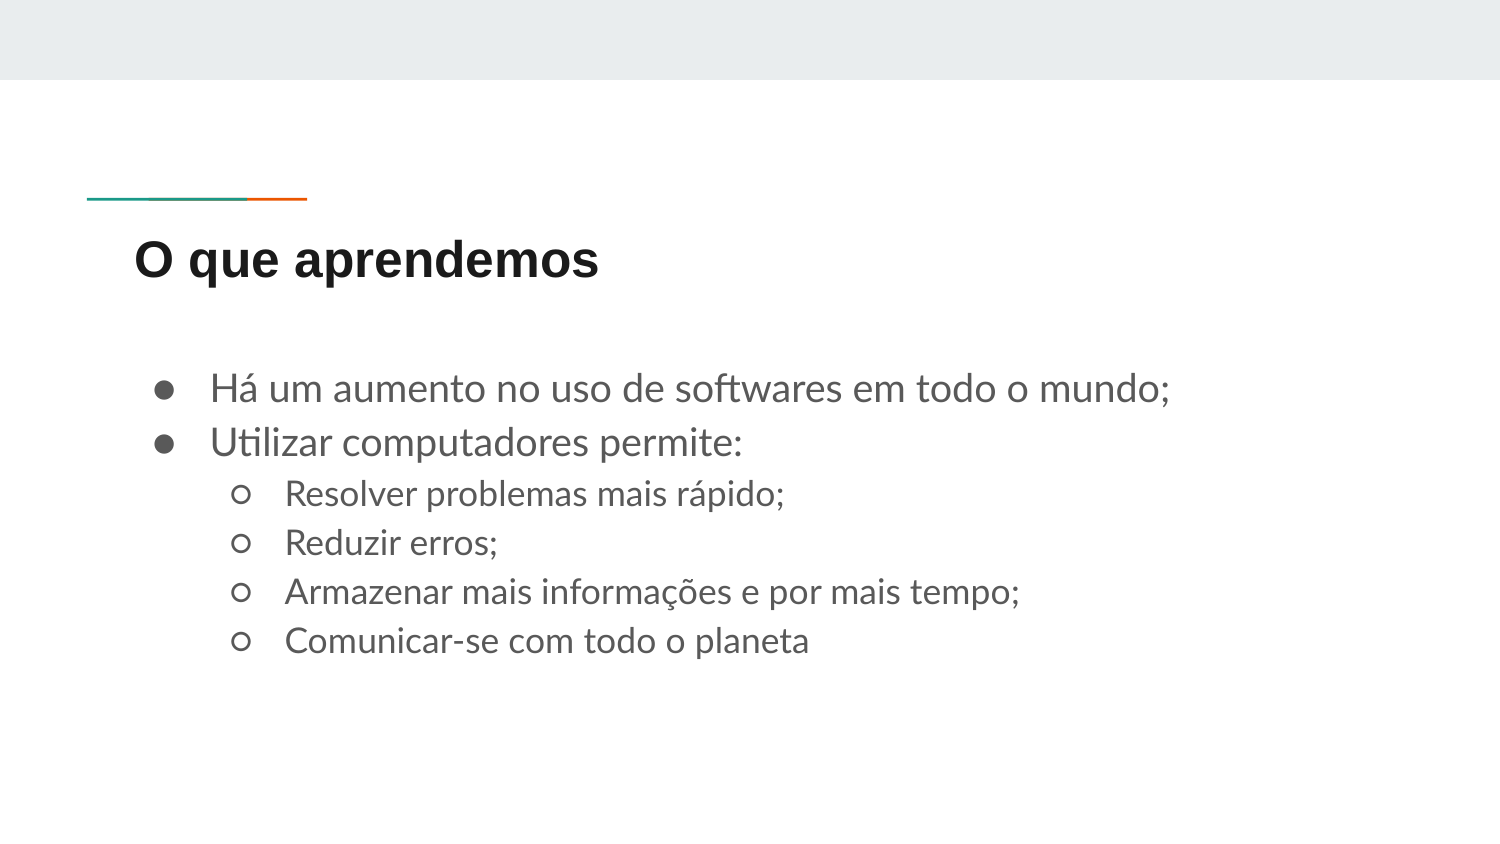

# O que aprendemos
Há um aumento no uso de softwares em todo o mundo;
Utilizar computadores permite:
Resolver problemas mais rápido;
Reduzir erros;
Armazenar mais informações e por mais tempo;
Comunicar-se com todo o planeta